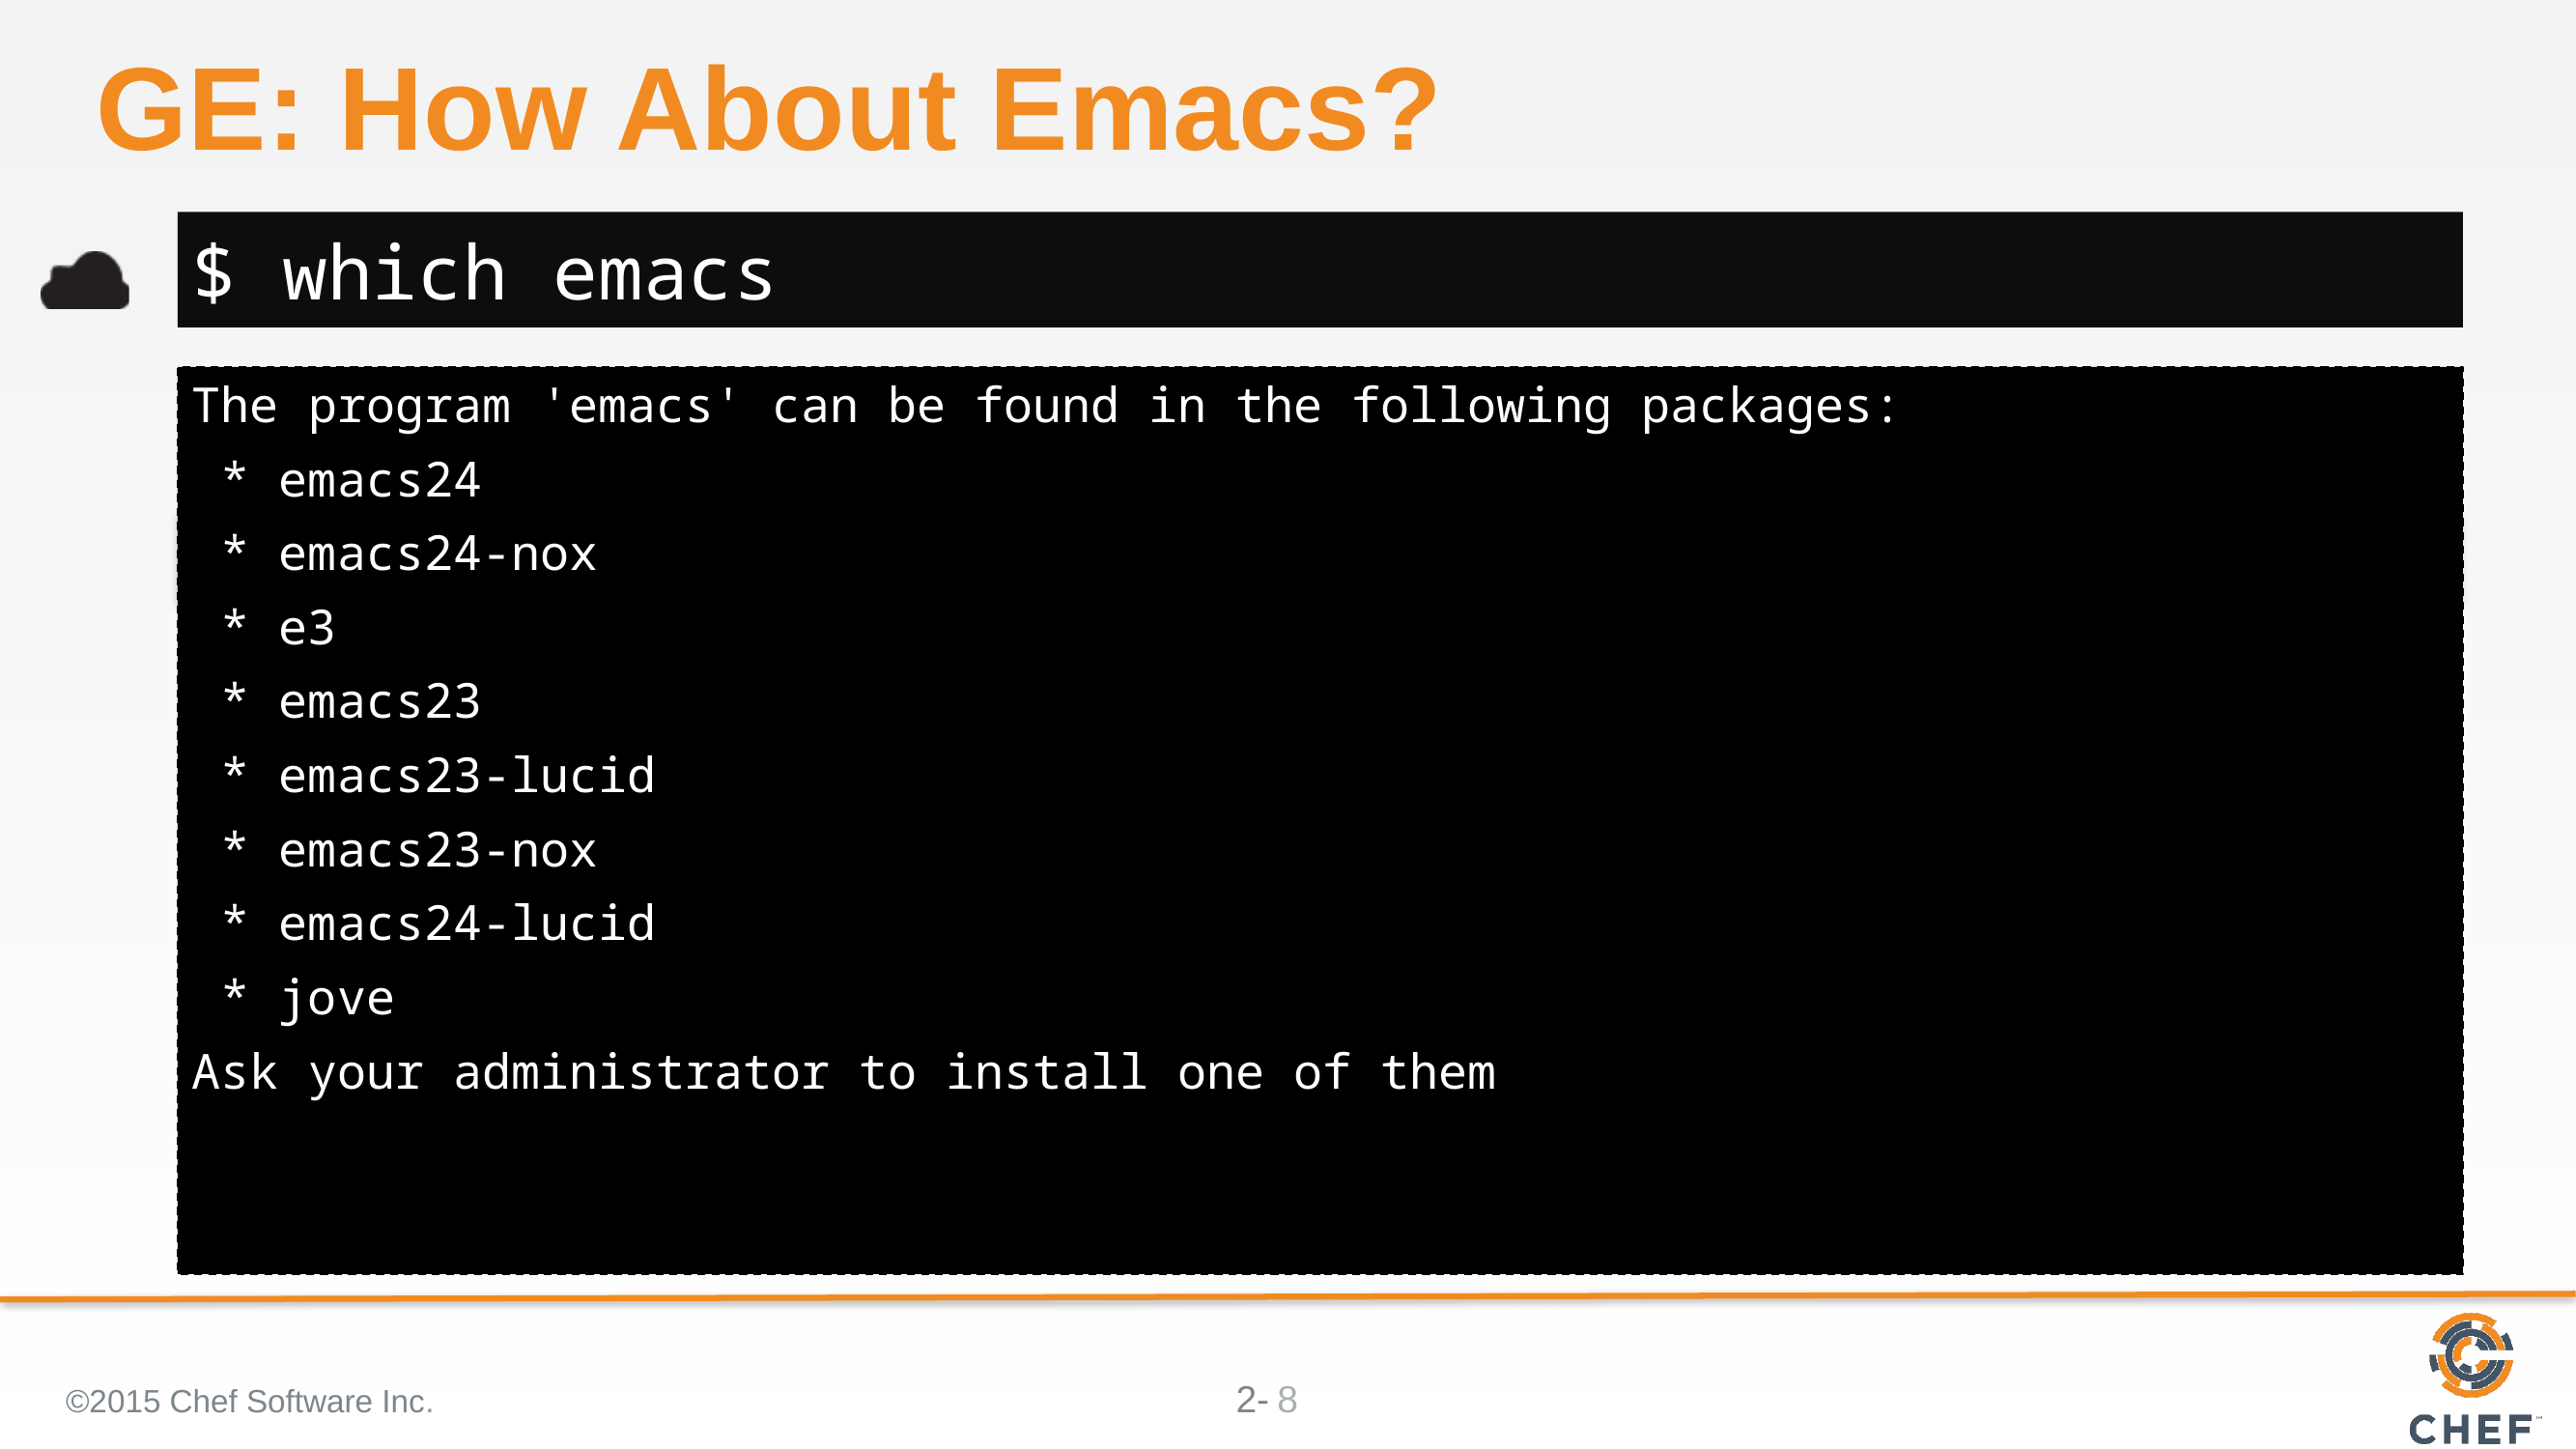

# GE: How About Emacs?
$ which emacs
The program 'emacs' can be found in the following packages:
 * emacs24
 * emacs24-nox
 * e3
 * emacs23
 * emacs23-lucid
 * emacs23-nox
 * emacs24-lucid
 * jove
Ask your administrator to install one of them
©2015 Chef Software Inc.
8